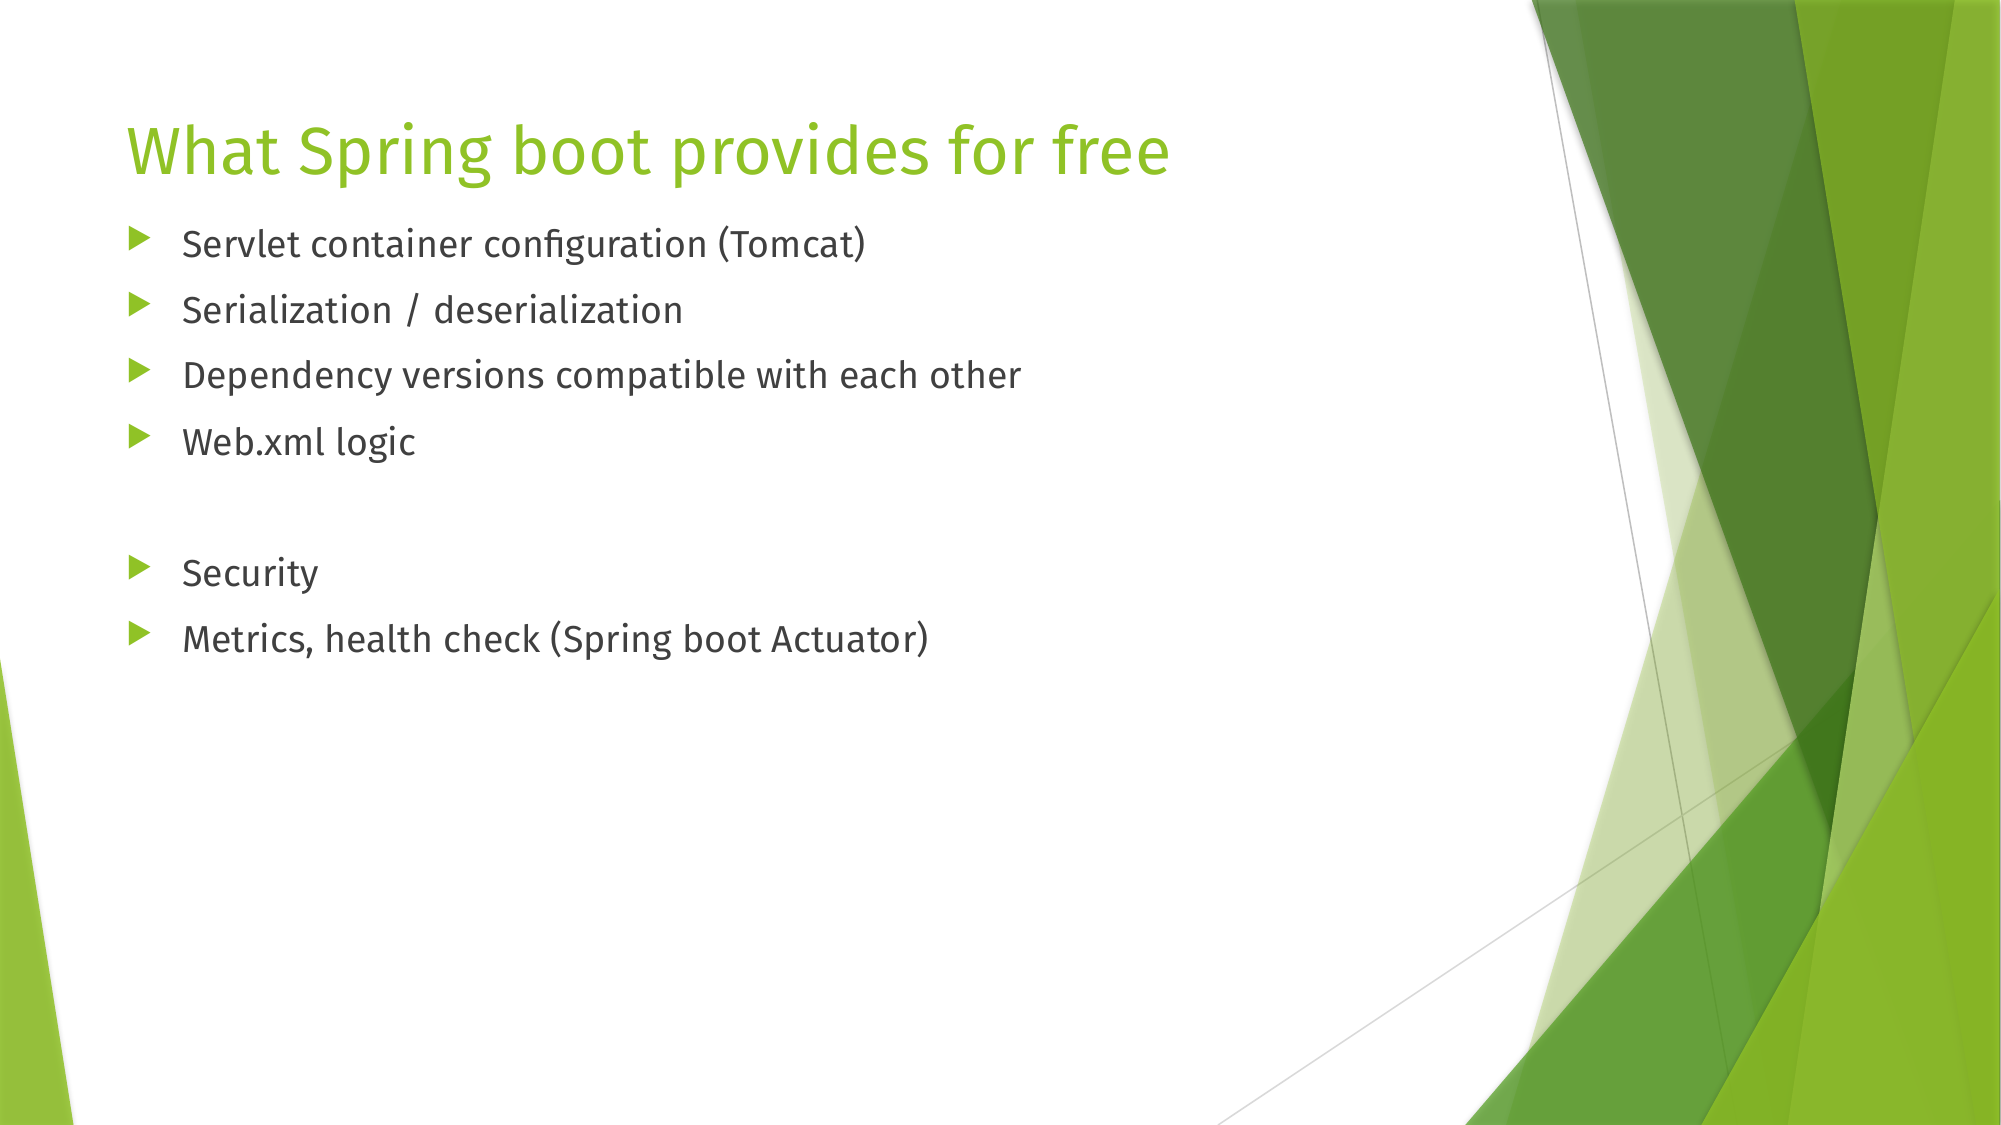

# What Spring boot provides for free
Servlet container configuration (Tomcat)
Serialization / deserialization
Dependency versions compatible with each other
Web.xml logic

Security
Metrics, health check (Spring boot Actuator)